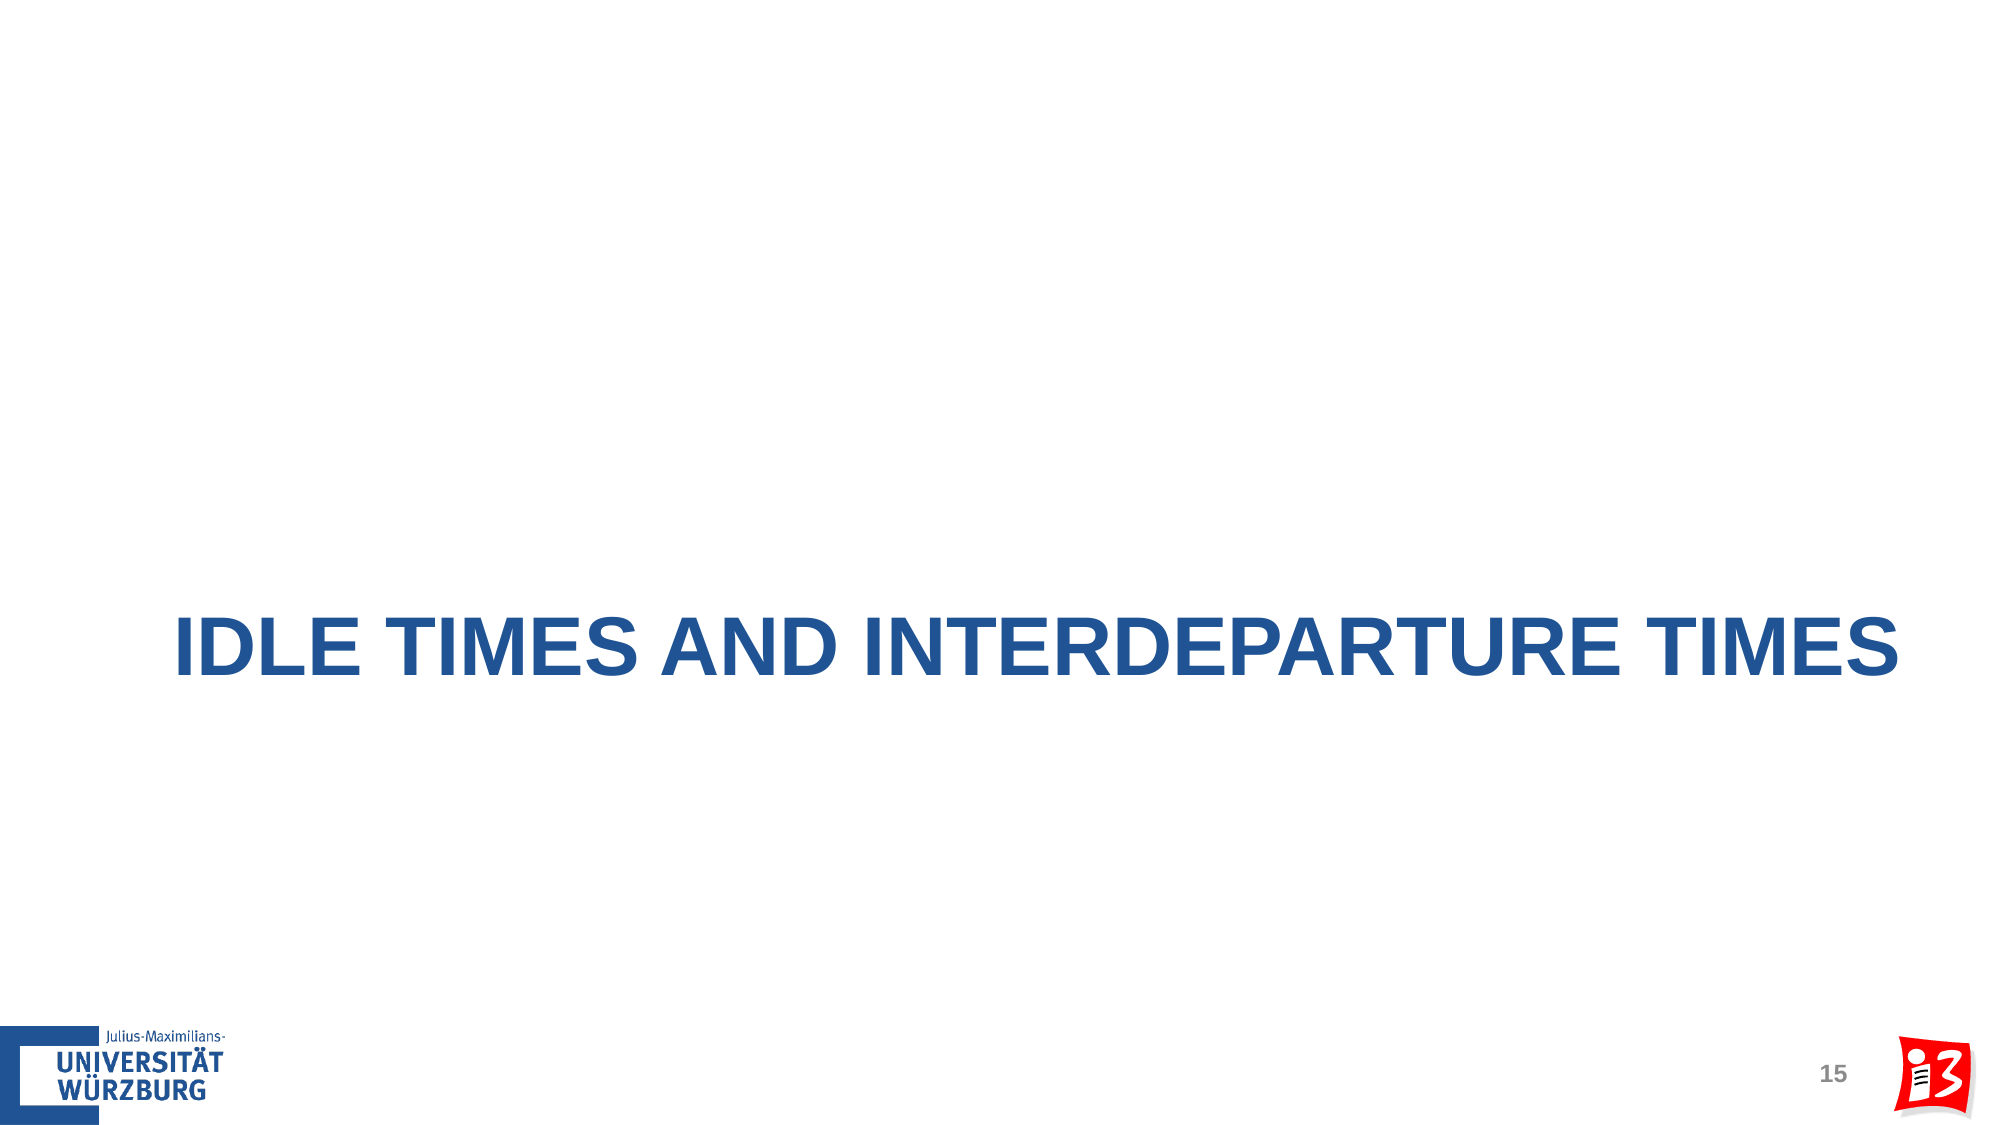

# Idle Times and Interdeparture Times

15